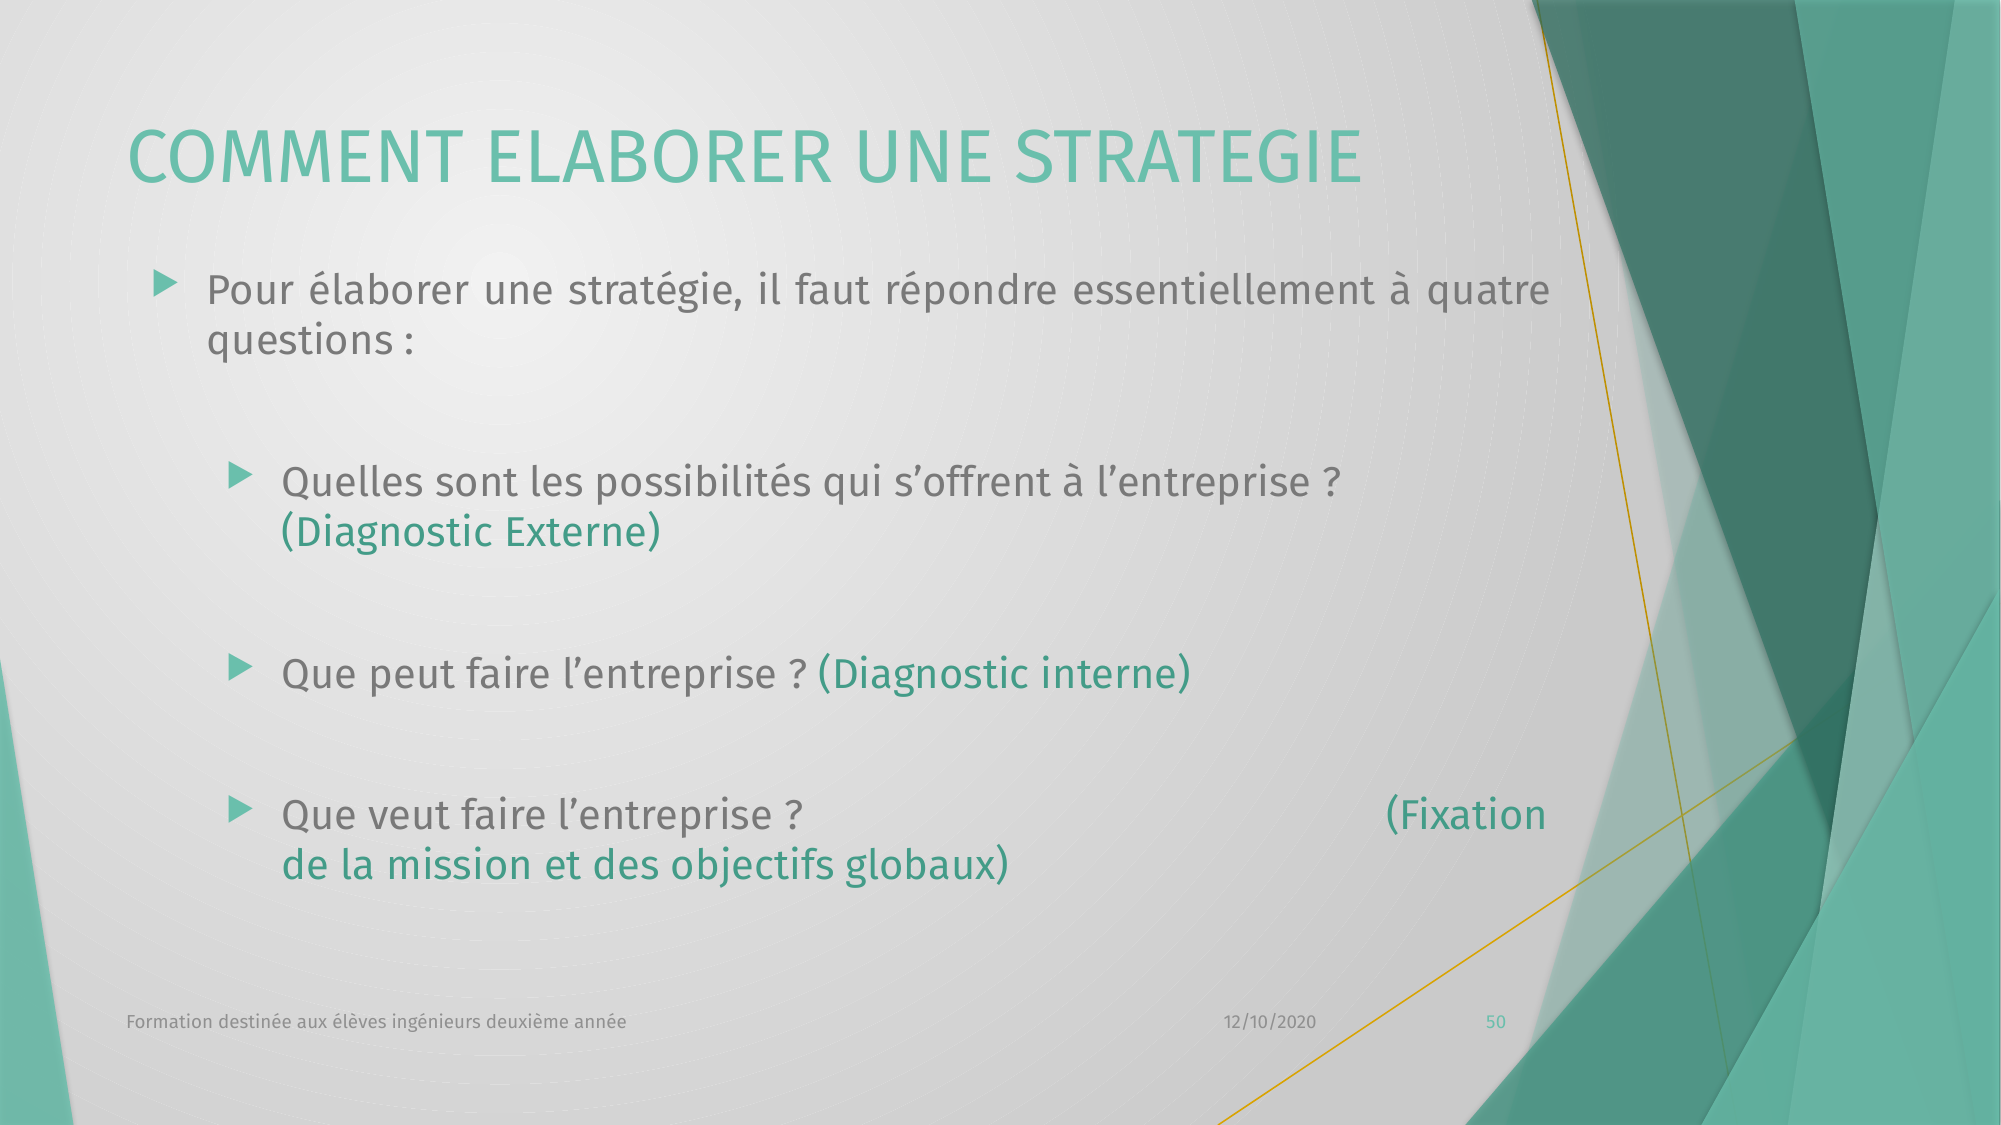

# COMMENT ELABORER UNE STRATEGIE
Pour élaborer une stratégie, il faut répondre essentiellement à quatre questions :

Quelles sont les possibilités qui s’offrent à l’entreprise ? (Diagnostic Externe)

Que peut faire l’entreprise ? (Diagnostic interne)

Que veut faire l’entreprise ?                                                     (Fixation de la mission et des objectifs globaux)

Formation destinée aux élèves ingénieurs deuxième année
12/10/2020
50